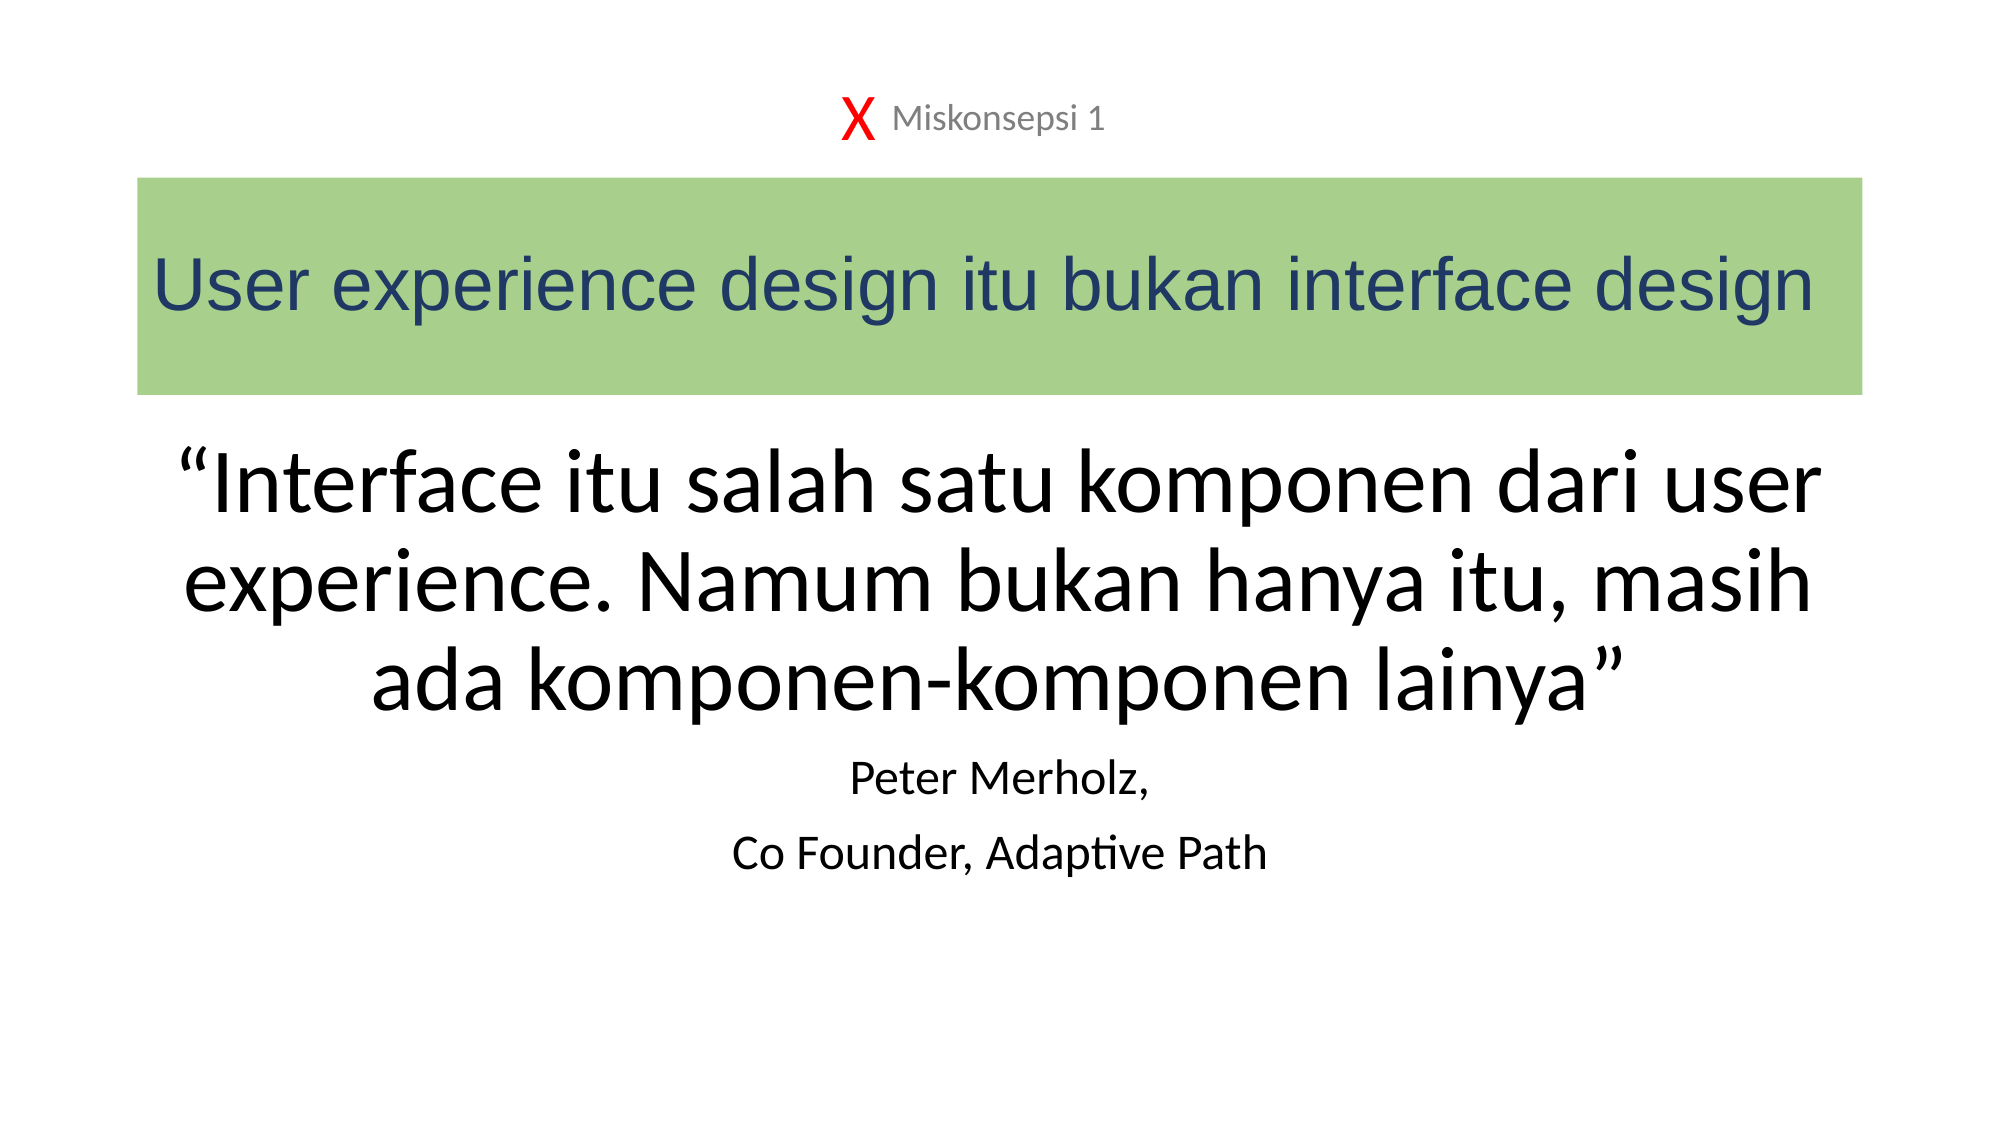

X
Miskonsepsi 1
# User experience design itu bukan interface design
“Interface itu salah satu komponen dari user experience. Namum bukan hanya itu, masih ada komponen-komponen lainya”
Peter Merholz,
Co Founder, Adaptive Path